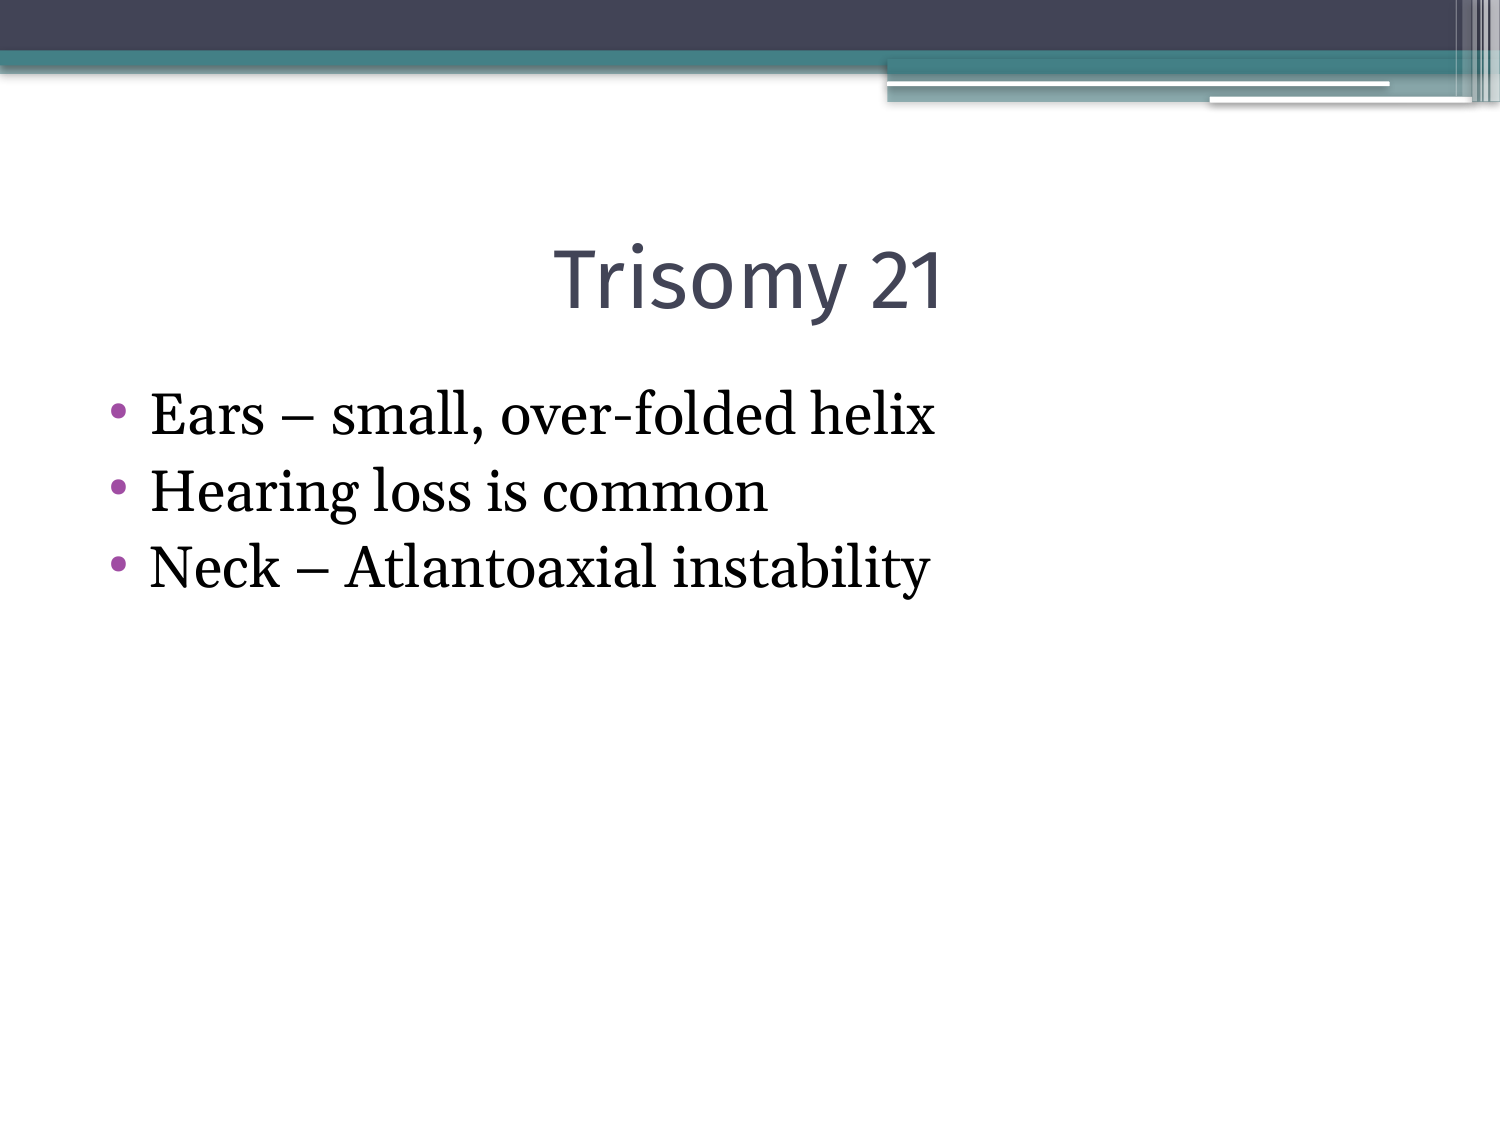

# Trisomy 21
Ears – small, over-folded helix
Hearing loss is common
Neck – Atlantoaxial instability